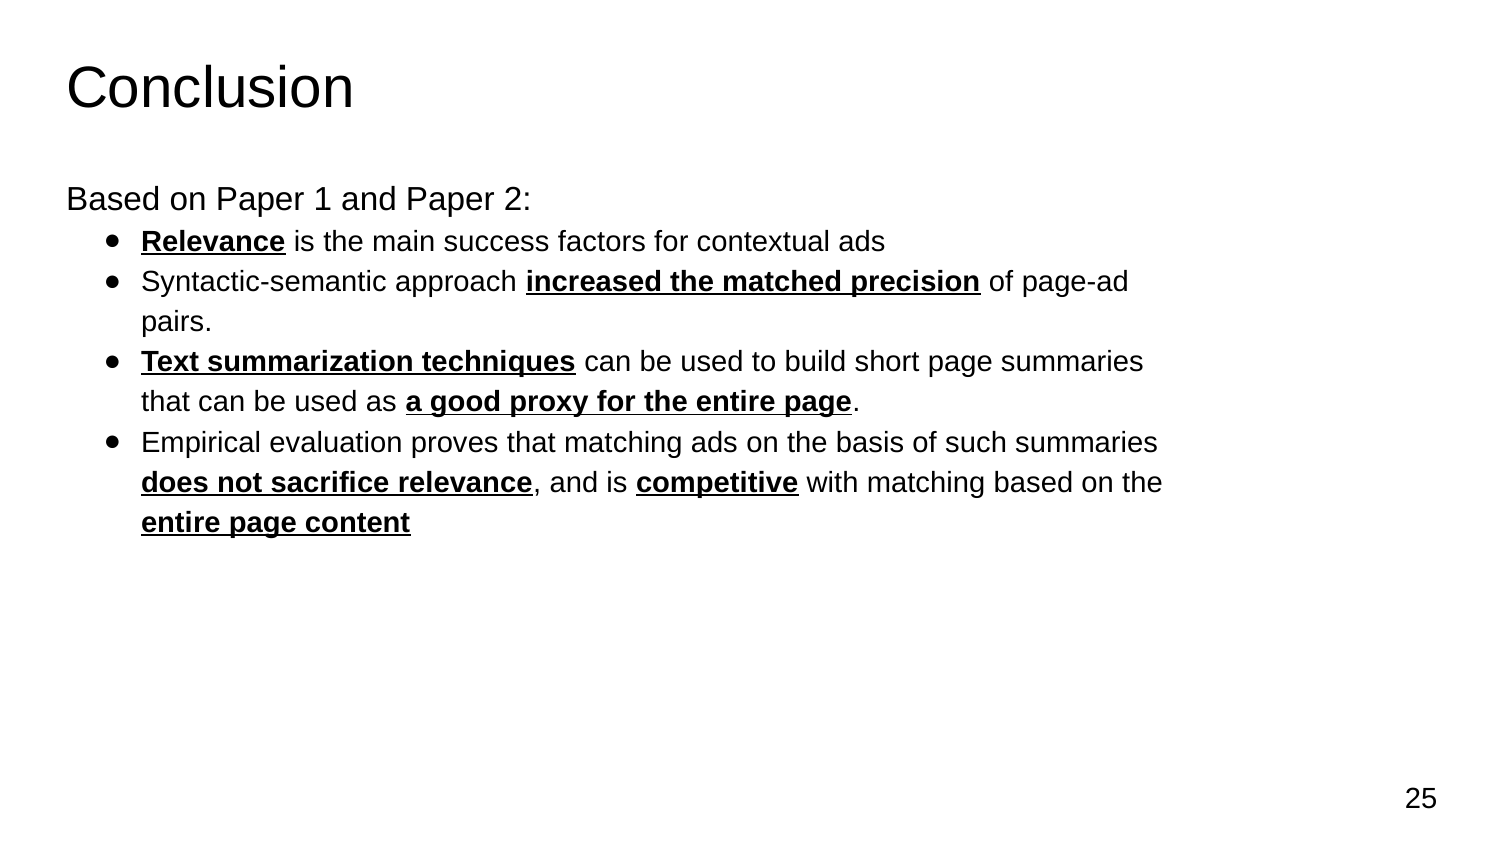

# Conclusion
Based on Paper 1 and Paper 2:
Relevance is the main success factors for contextual ads
Syntactic-semantic approach increased the matched precision of page-ad pairs.
Text summarization techniques can be used to build short page summaries that can be used as a good proxy for the entire page.
Empirical evaluation proves that matching ads on the basis of such summaries does not sacrifice relevance, and is competitive with matching based on the entire page content

25